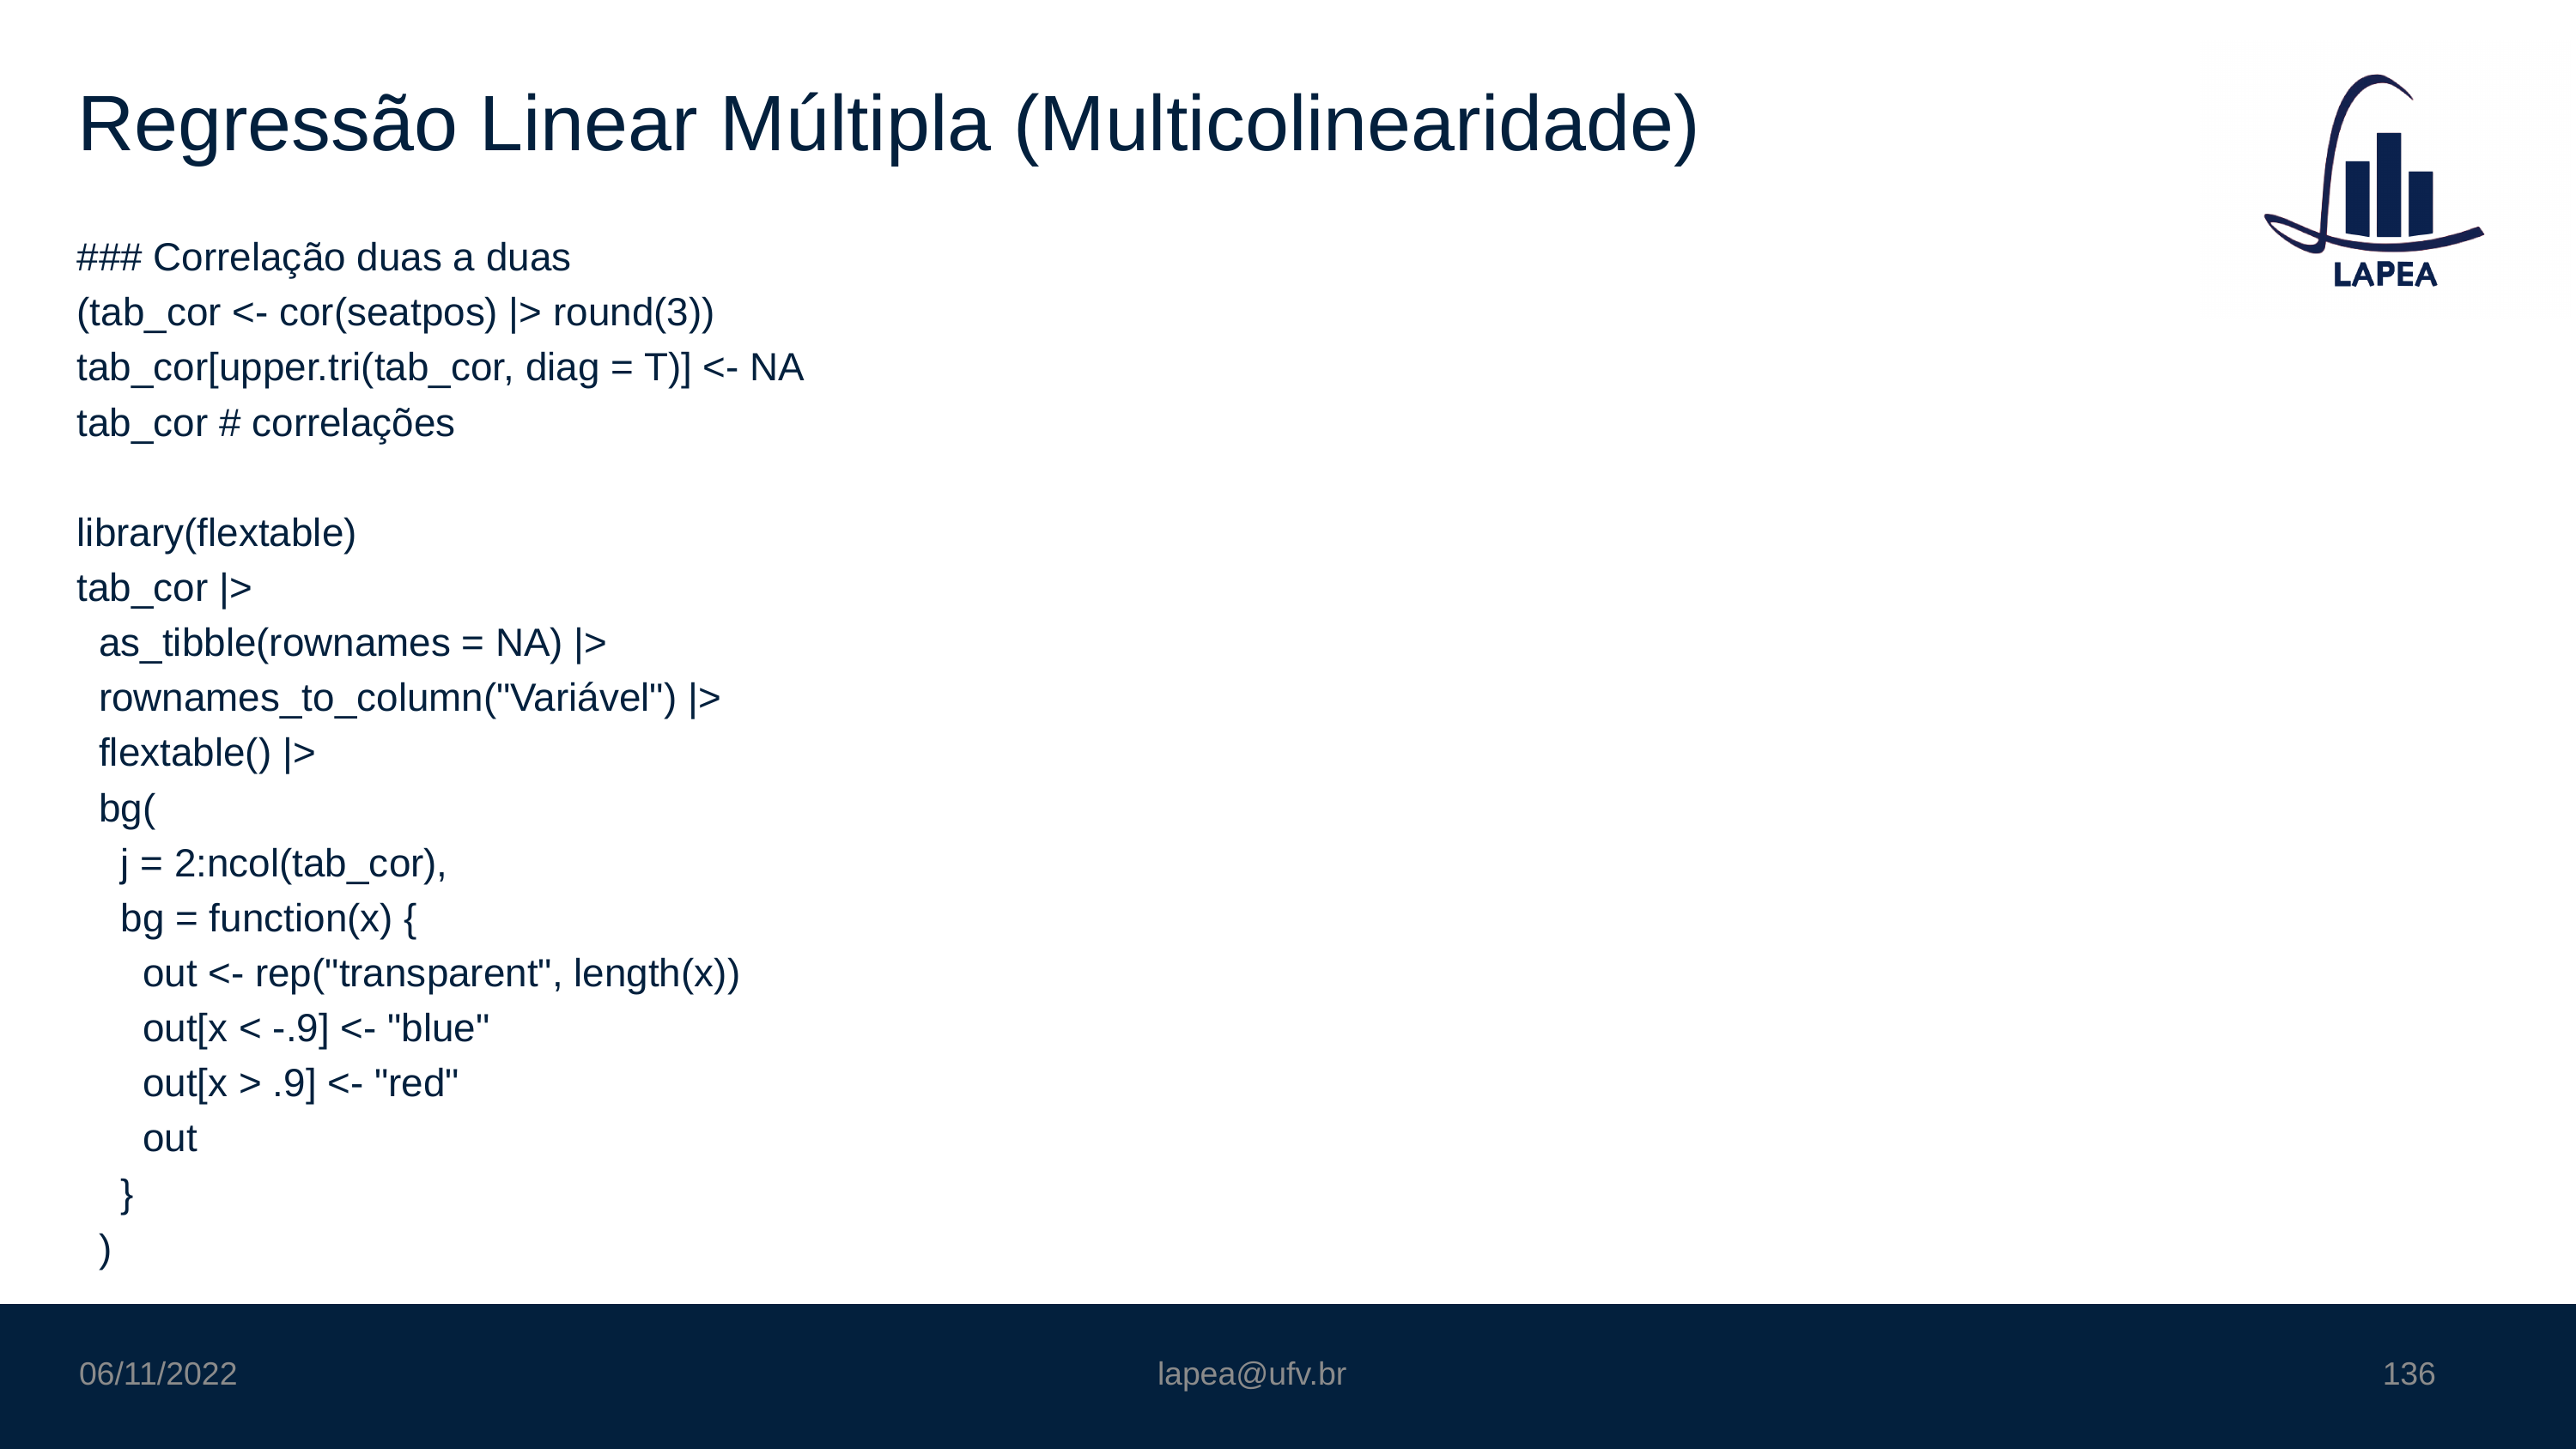

# Regressão Linear Múltipla (Multicolinearidade)
### Correlação duas a duas
(tab_cor <- cor(seatpos) |> round(3))
tab_cor[upper.tri(tab_cor, diag = T)] <- NA
tab_cor # correlações

library(flextable)
tab_cor |>
  as_tibble(rownames = NA) |>
  rownames_to_column("Variável") |>
  flextable() |>
  bg(
    j = 2:ncol(tab_cor),
    bg = function(x) {
      out <- rep("transparent", length(x))
      out[x < -.9] <- "blue"
      out[x > .9] <- "red"
      out
    }
  )
06/11/2022
lapea@ufv.br
136